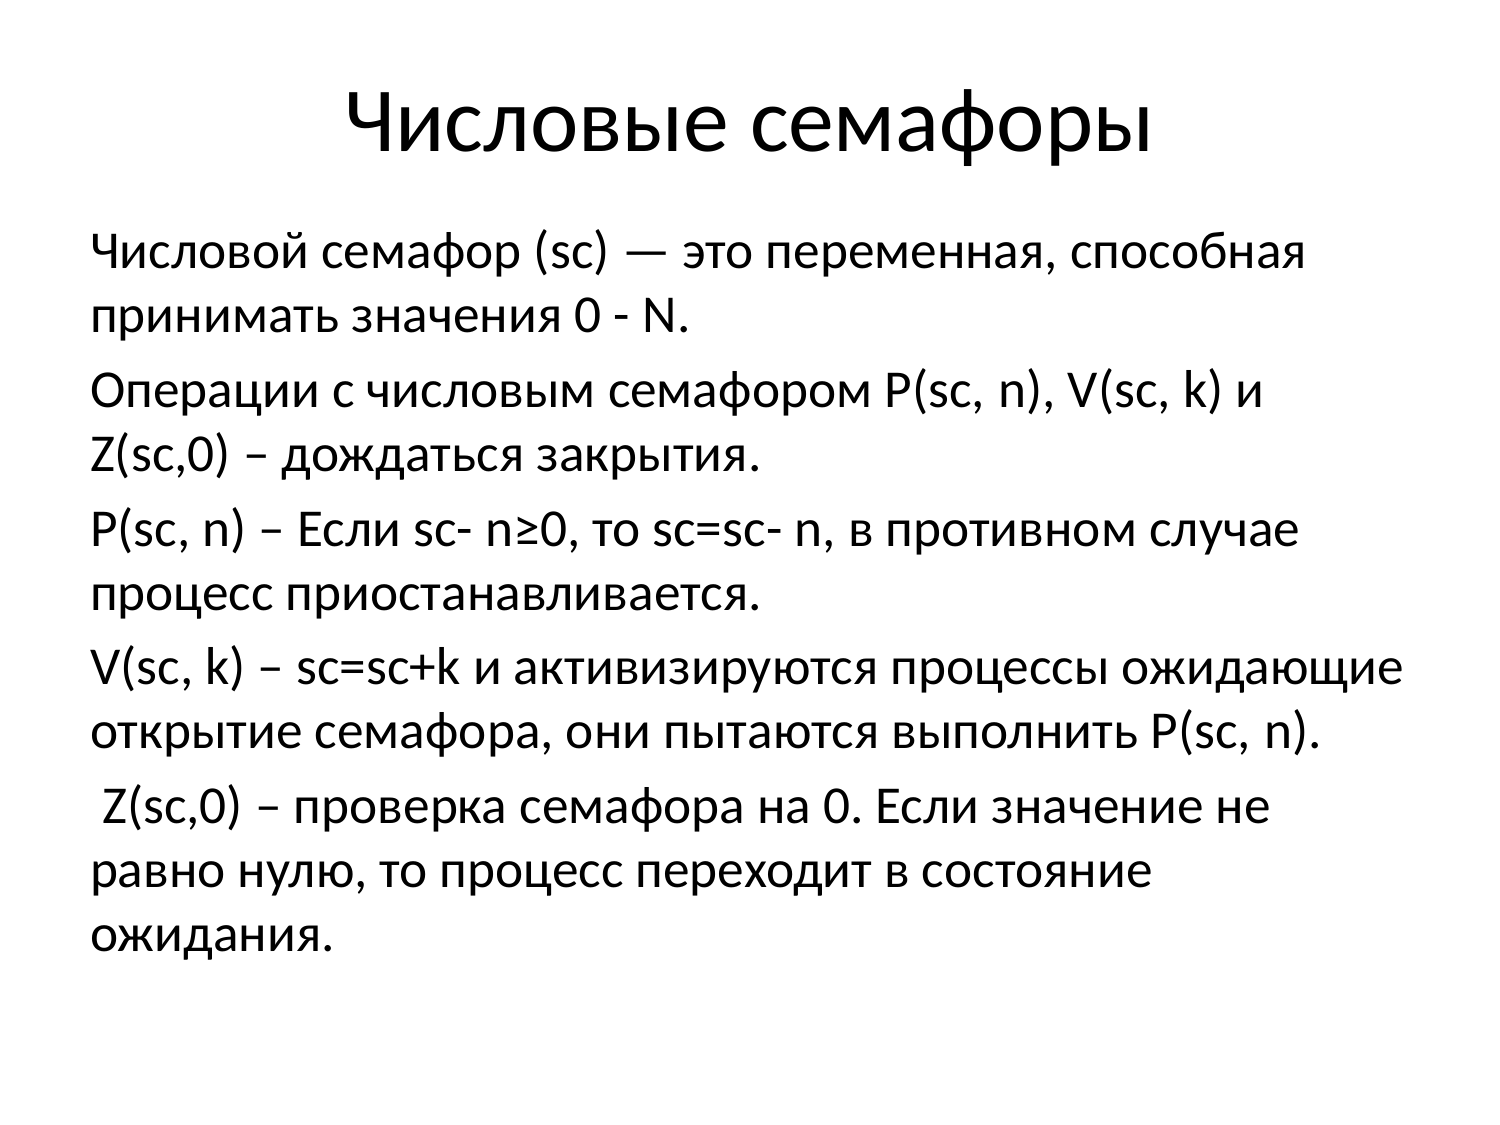

# Числовые семафоры
Числовой семафор (sc) — это переменная, способная принимать значения 0 - N.
Операции с числовым семафором Р(sс, n), V(sс, k) и Z(sc,0) – дождаться закрытия.
Р(sс, n) – Если sс- n≥0, то sс=sс- n, в противном случае процесс приостанавливается.
V(sс, k) – sс=sс+k и активизируются процессы ожидающие открытие семафора, они пытаются выполнить Р(sс, n).
 Z(sc,0) – проверка семафора на 0. Если значение не равно нулю, то процесс переходит в состояние ожидания.